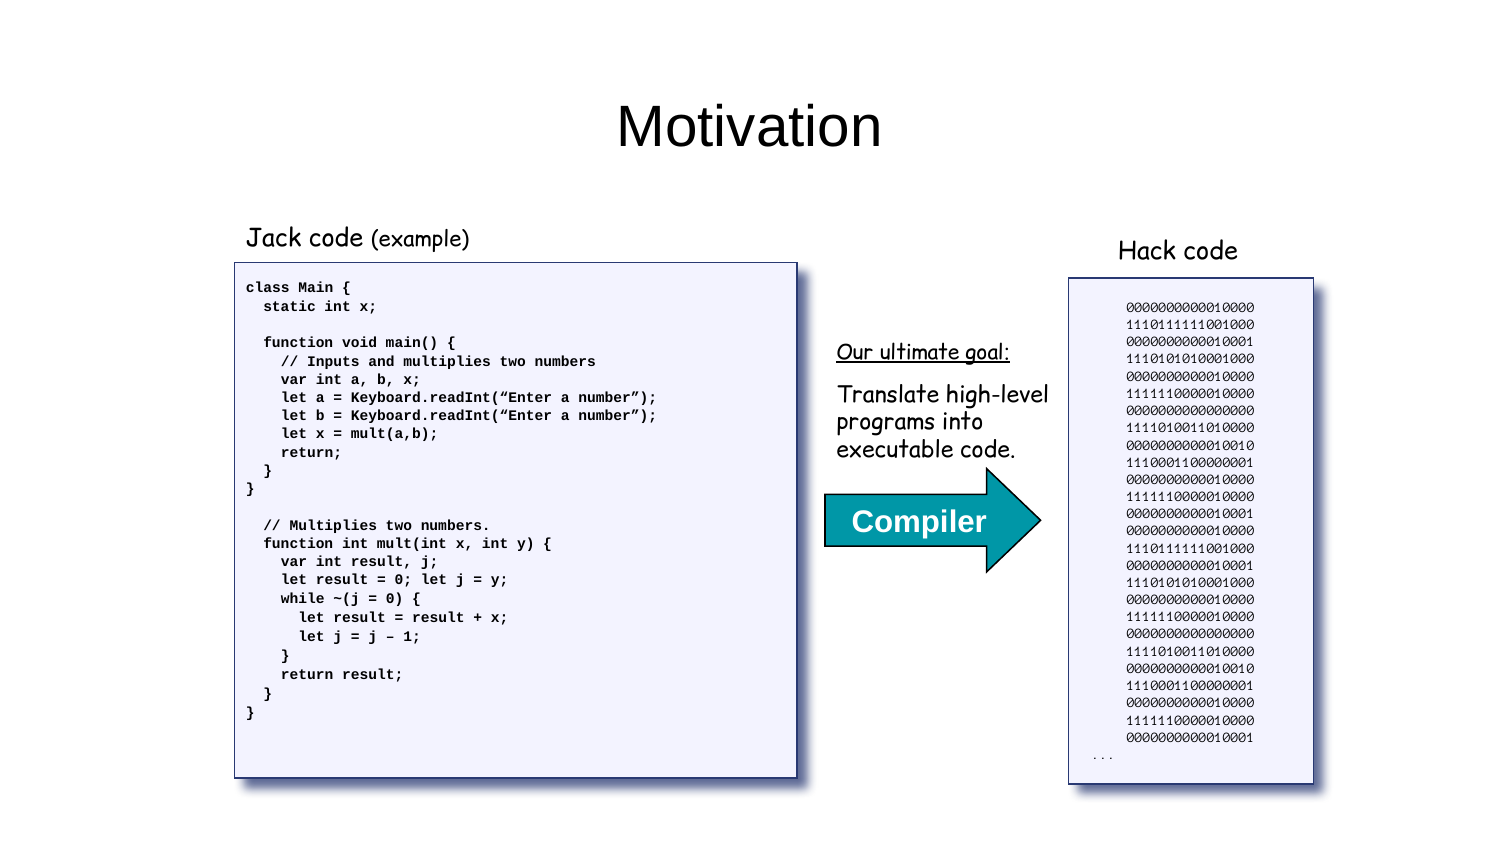

# Motivation
Jack code (example)
class Main {
  static int x;

  function void main() {
    // Inputs and multiplies two numbers
    var int a, b, x;
    let a = Keyboard.readInt(“Enter a number”);
    let b = Keyboard.readInt(“Enter a number”);
    let x = mult(a,b);
    return;
  }
}

  // Multiplies two numbers.
  function int mult(int x, int y) {
    var int result, j;
    let result = 0; let j = y;
    while ~(j = 0) {
      let result = result + x;
      let j = j – 1;
    }
    return result;
  }
}
Hack code
0000000000010000
1110111111001000
0000000000010001
1110101010001000
0000000000010000
1111110000010000
0000000000000000
1111010011010000
0000000000010010
1110001100000001
0000000000010000
1111110000010000
0000000000010001
0000000000010000
1110111111001000
0000000000010001
1110101010001000
0000000000010000
1111110000010000
0000000000000000
1111010011010000
0000000000010010
1110001100000001
0000000000010000
1111110000010000
0000000000010001
  ...
Our ultimate goal:
Translate high-level programs into executable code.

Compiler